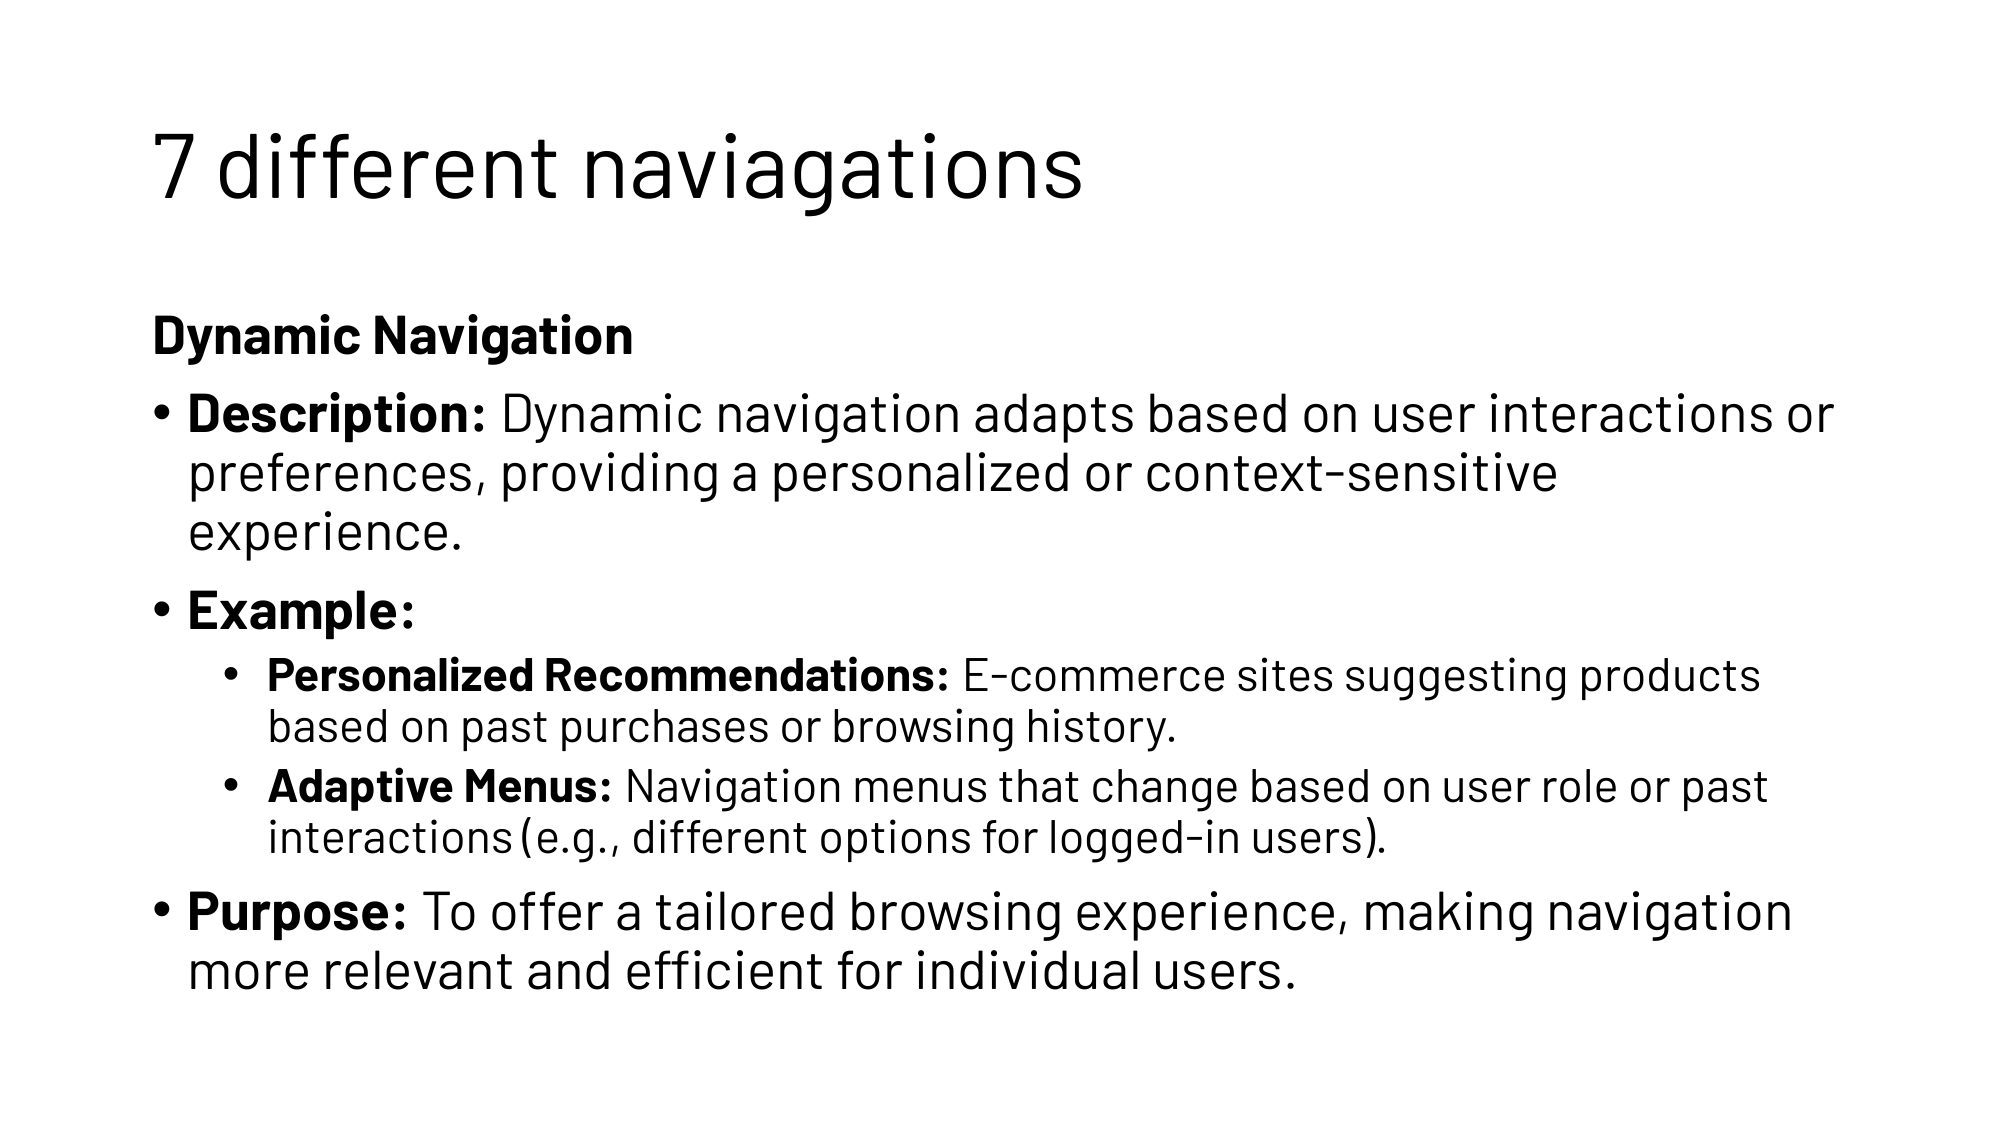

# 7 different naviagations
Dynamic Navigation
Description: Dynamic navigation adapts based on user interactions or preferences, providing a personalized or context-sensitive experience.
Example:
Personalized Recommendations: E-commerce sites suggesting products based on past purchases or browsing history.
Adaptive Menus: Navigation menus that change based on user role or past interactions (e.g., different options for logged-in users).
Purpose: To offer a tailored browsing experience, making navigation more relevant and efficient for individual users.